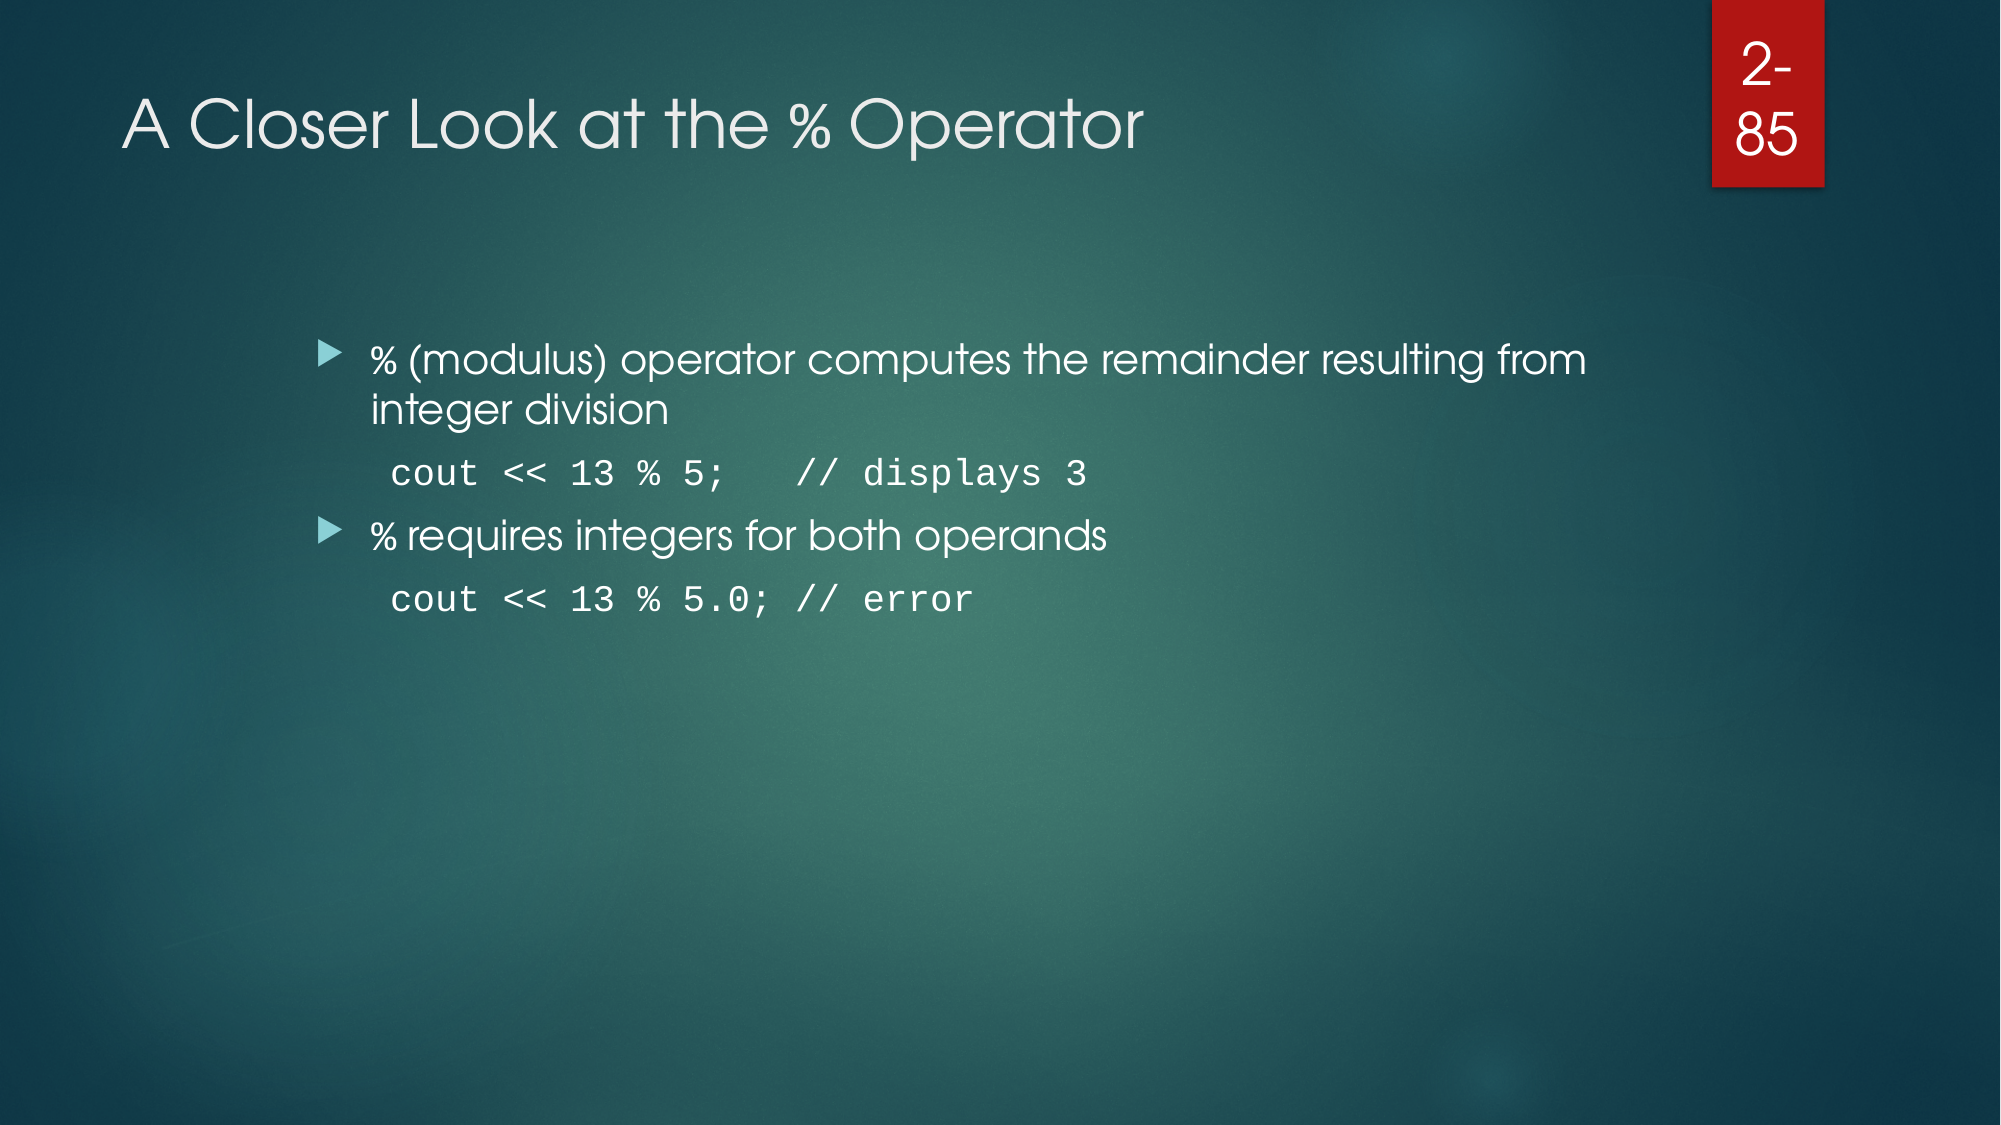

2-85
# A Closer Look at the % Operator
% (modulus) operator computes the remainder resulting from integer division
cout << 13 % 5;   // displays 3
% requires integers for both operands
cout << 13 % 5.0; // error